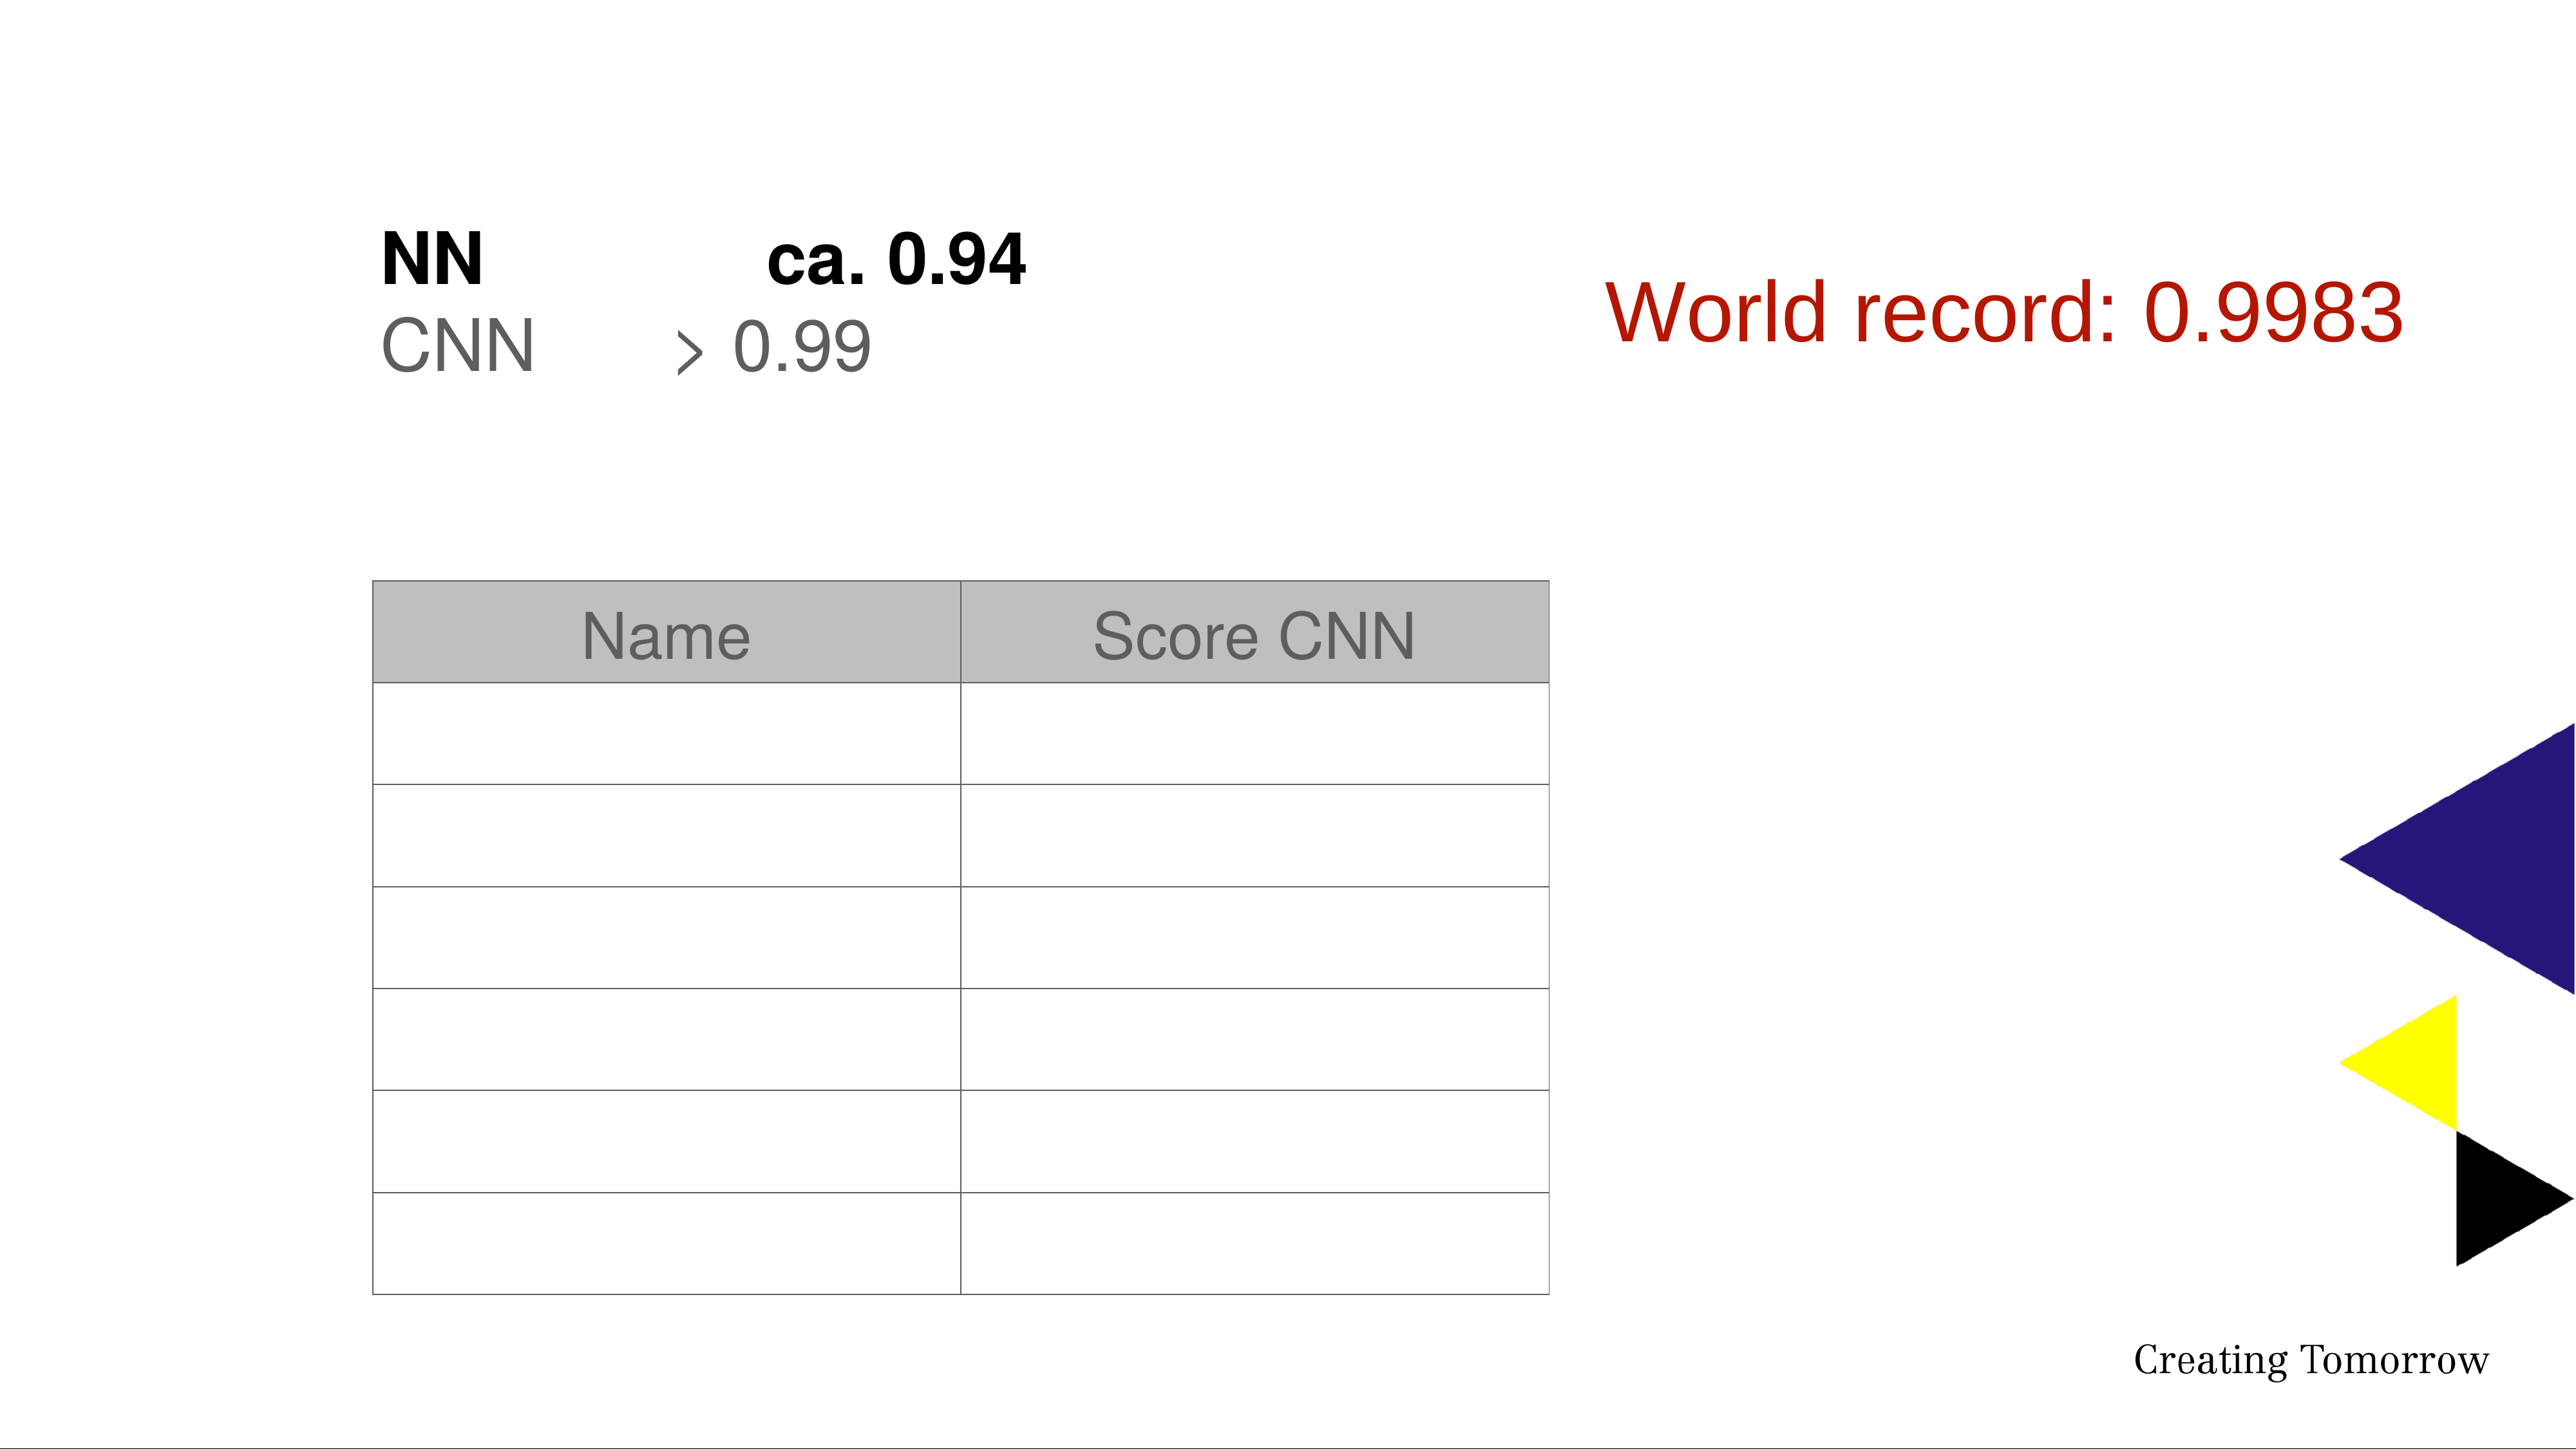

NN			ca. 0.94
CNN 		> 0.99
World record: 0.9983

| Name | Score CNN |
| --- | --- |
|  |  |
|  |  |
|  |  |
|  |  |
|  |  |
|  |  |